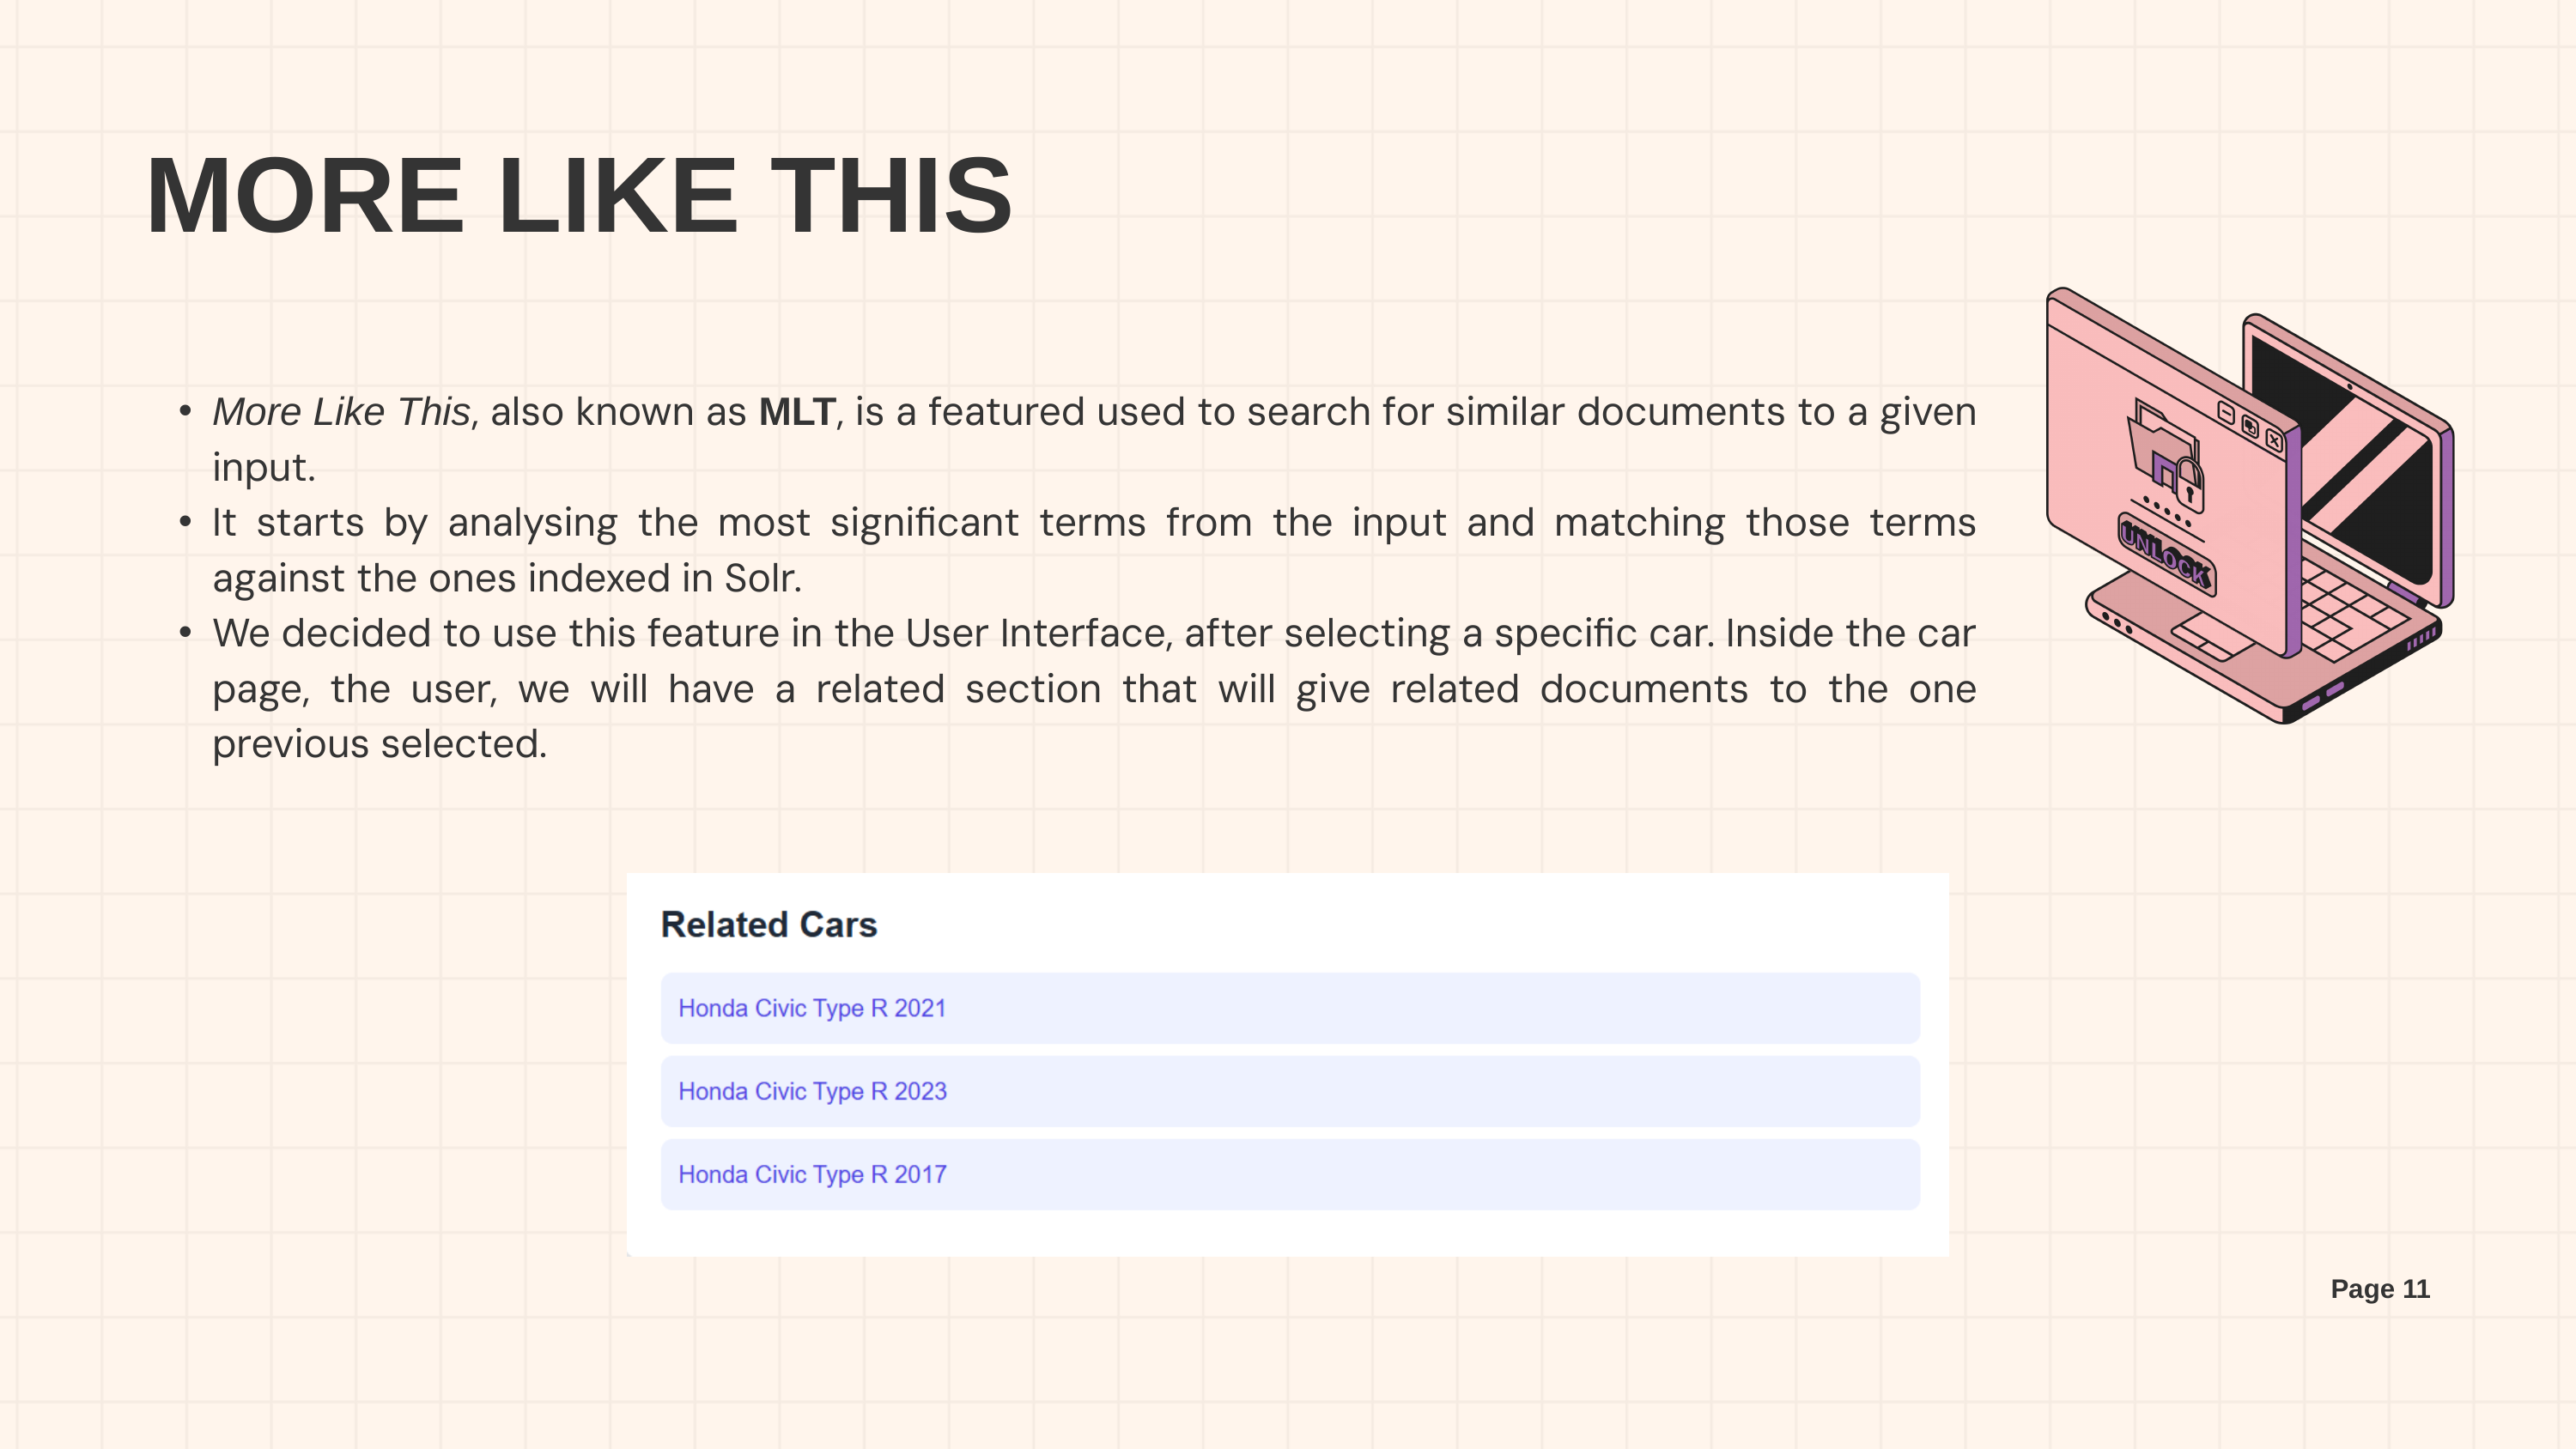

MORE LIKE THIS

More Like This, also known as MLT, is a featured used to search for similar documents to a given input.
It starts by analysing the most significant terms from the input and matching those terms against the ones indexed in Solr.
We decided to use this feature in the User Interface, after selecting a specific car. Inside the car page, the user, we will have a related section that will give related documents to the one previous selected.

Page 11